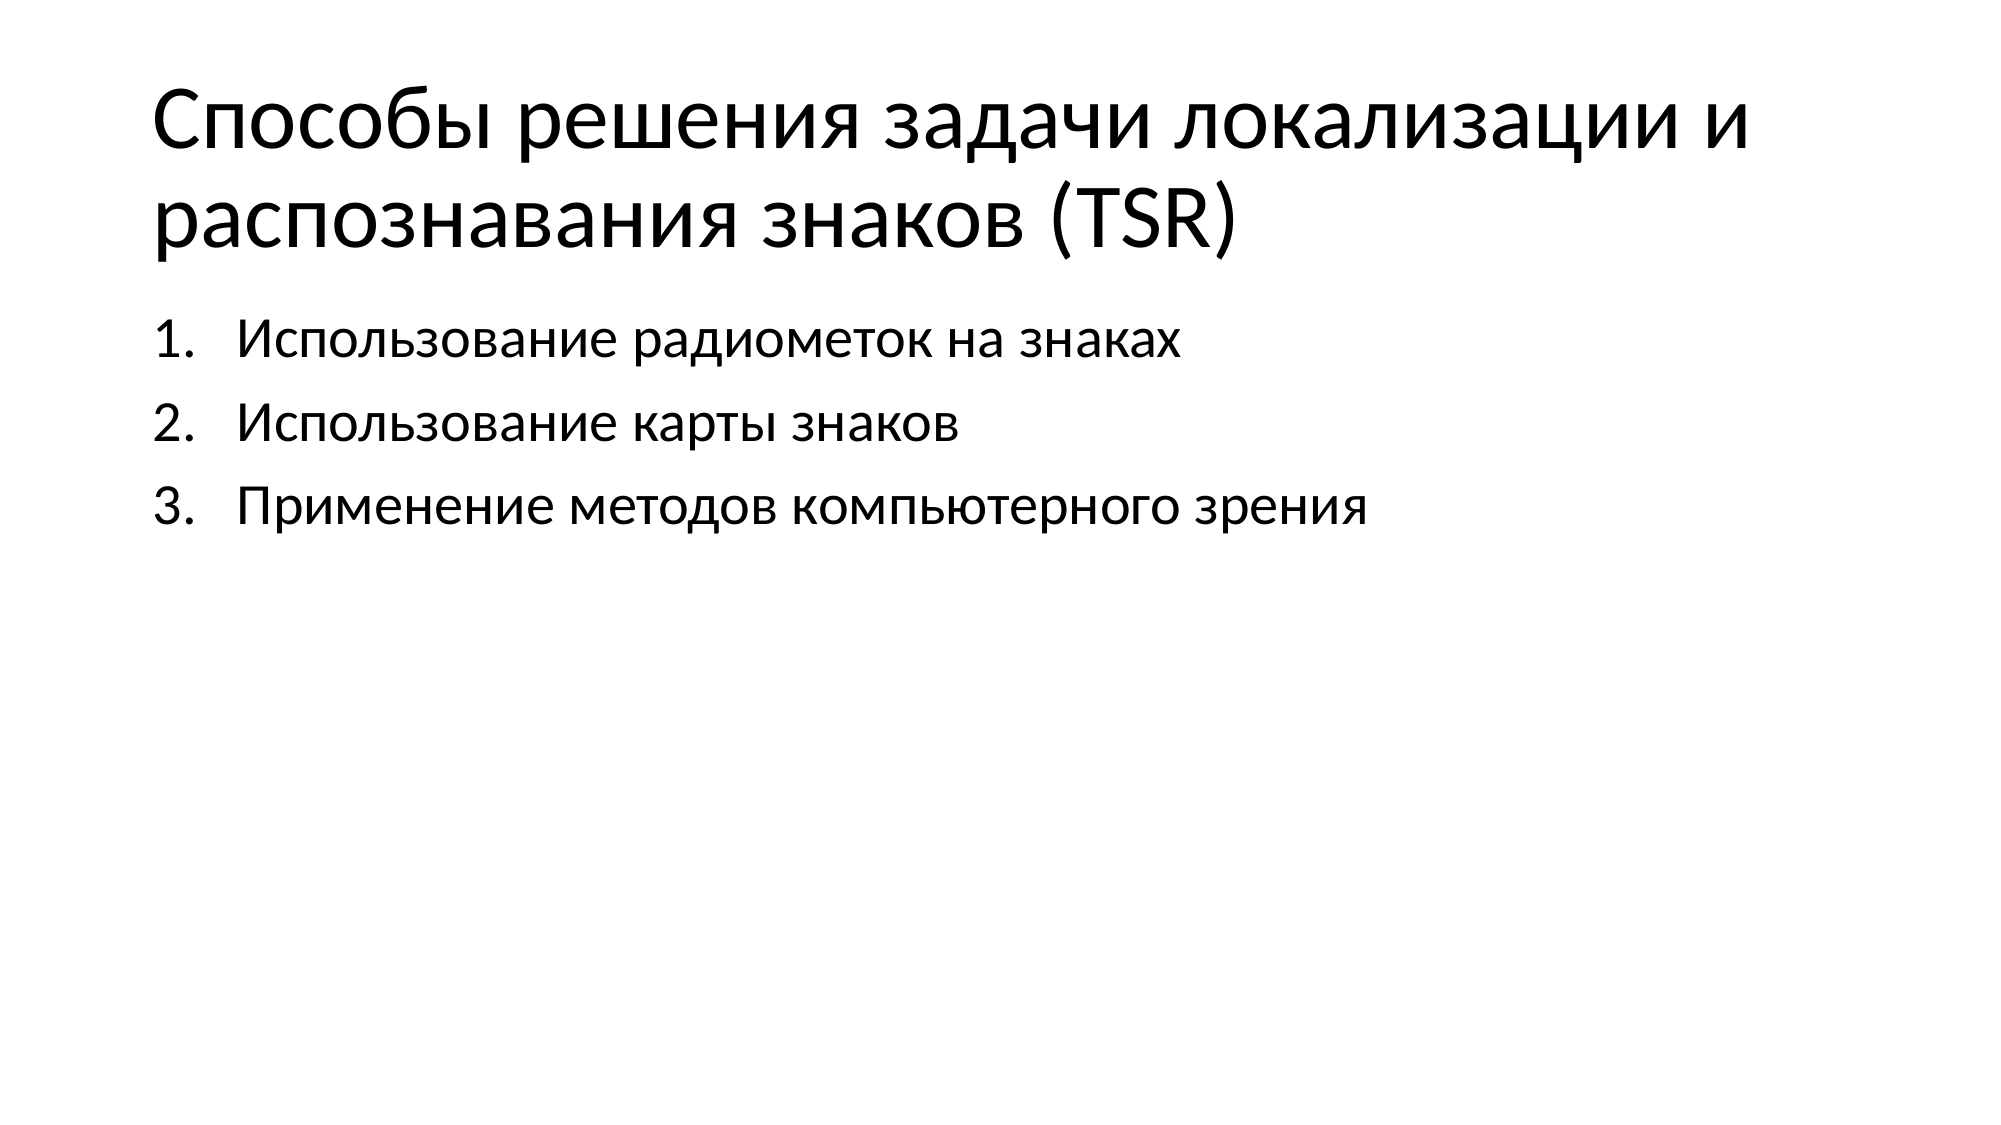

# Способы решения задачи локализации и распознавания знаков (TSR)
Использование радиометок на знаках
Использование карты знаков
Применение методов компьютерного зрения